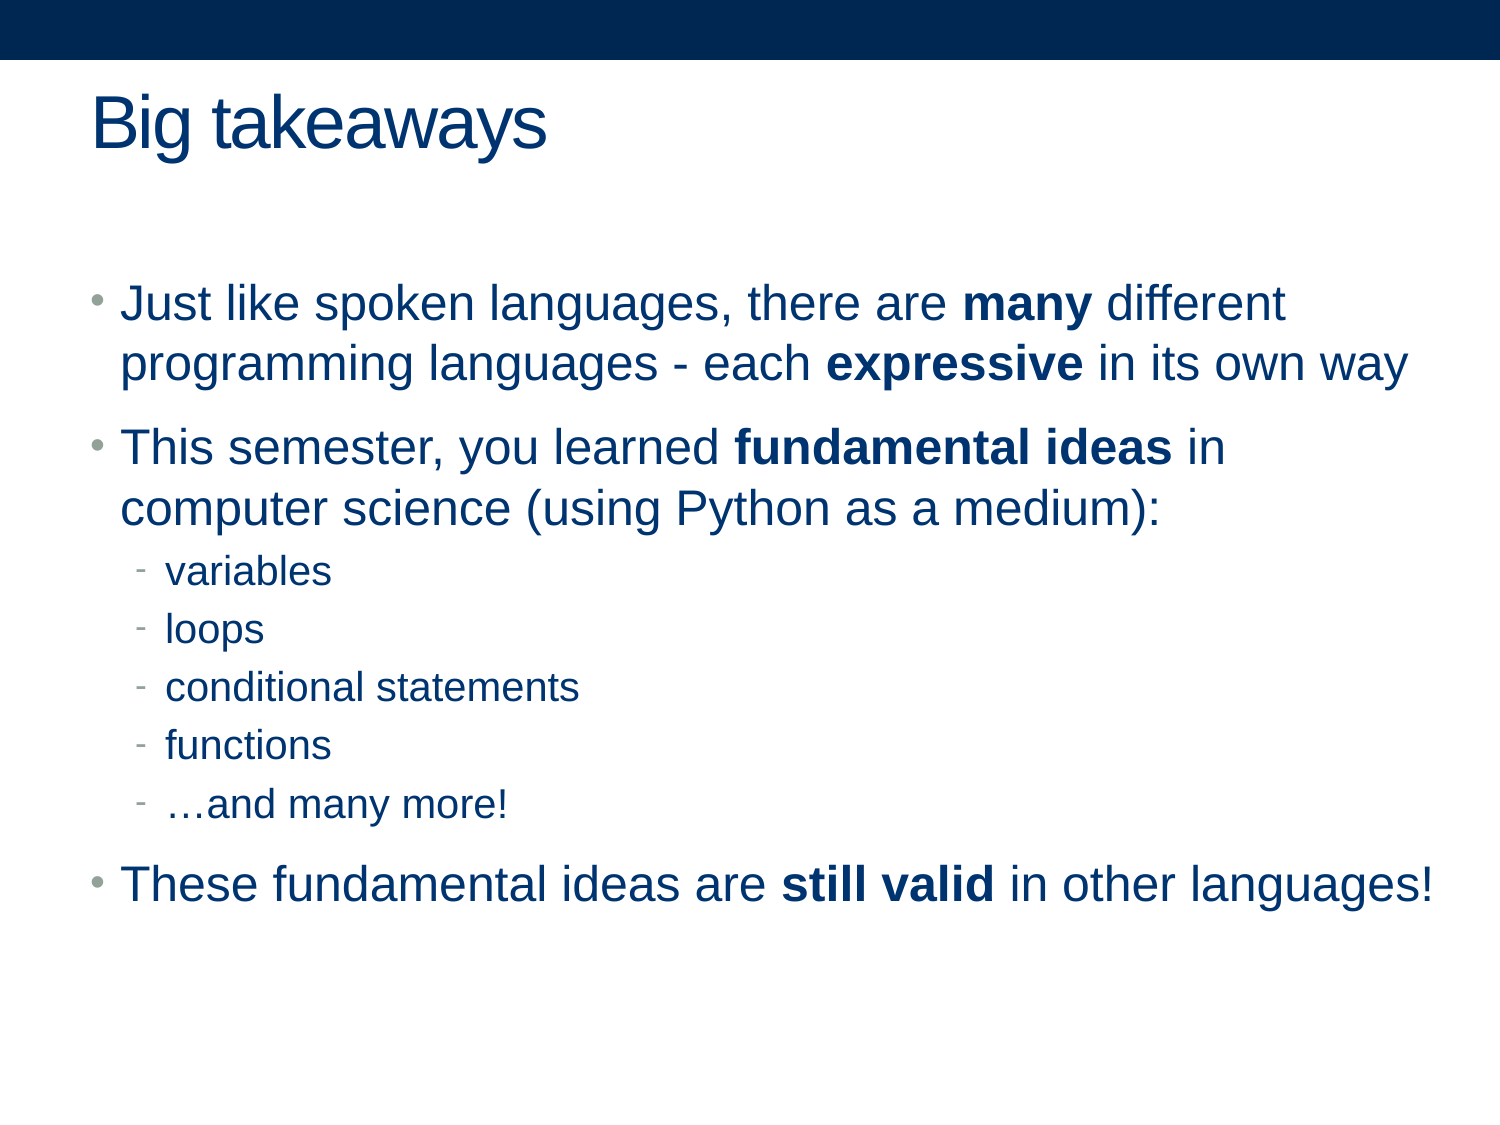

# Big takeaways
Just like spoken languages, there are many different programming languages - each expressive in its own way
This semester, you learned fundamental ideas in computer science (using Python as a medium):
variables
loops
conditional statements
functions
…and many more!
These fundamental ideas are still valid in other languages!